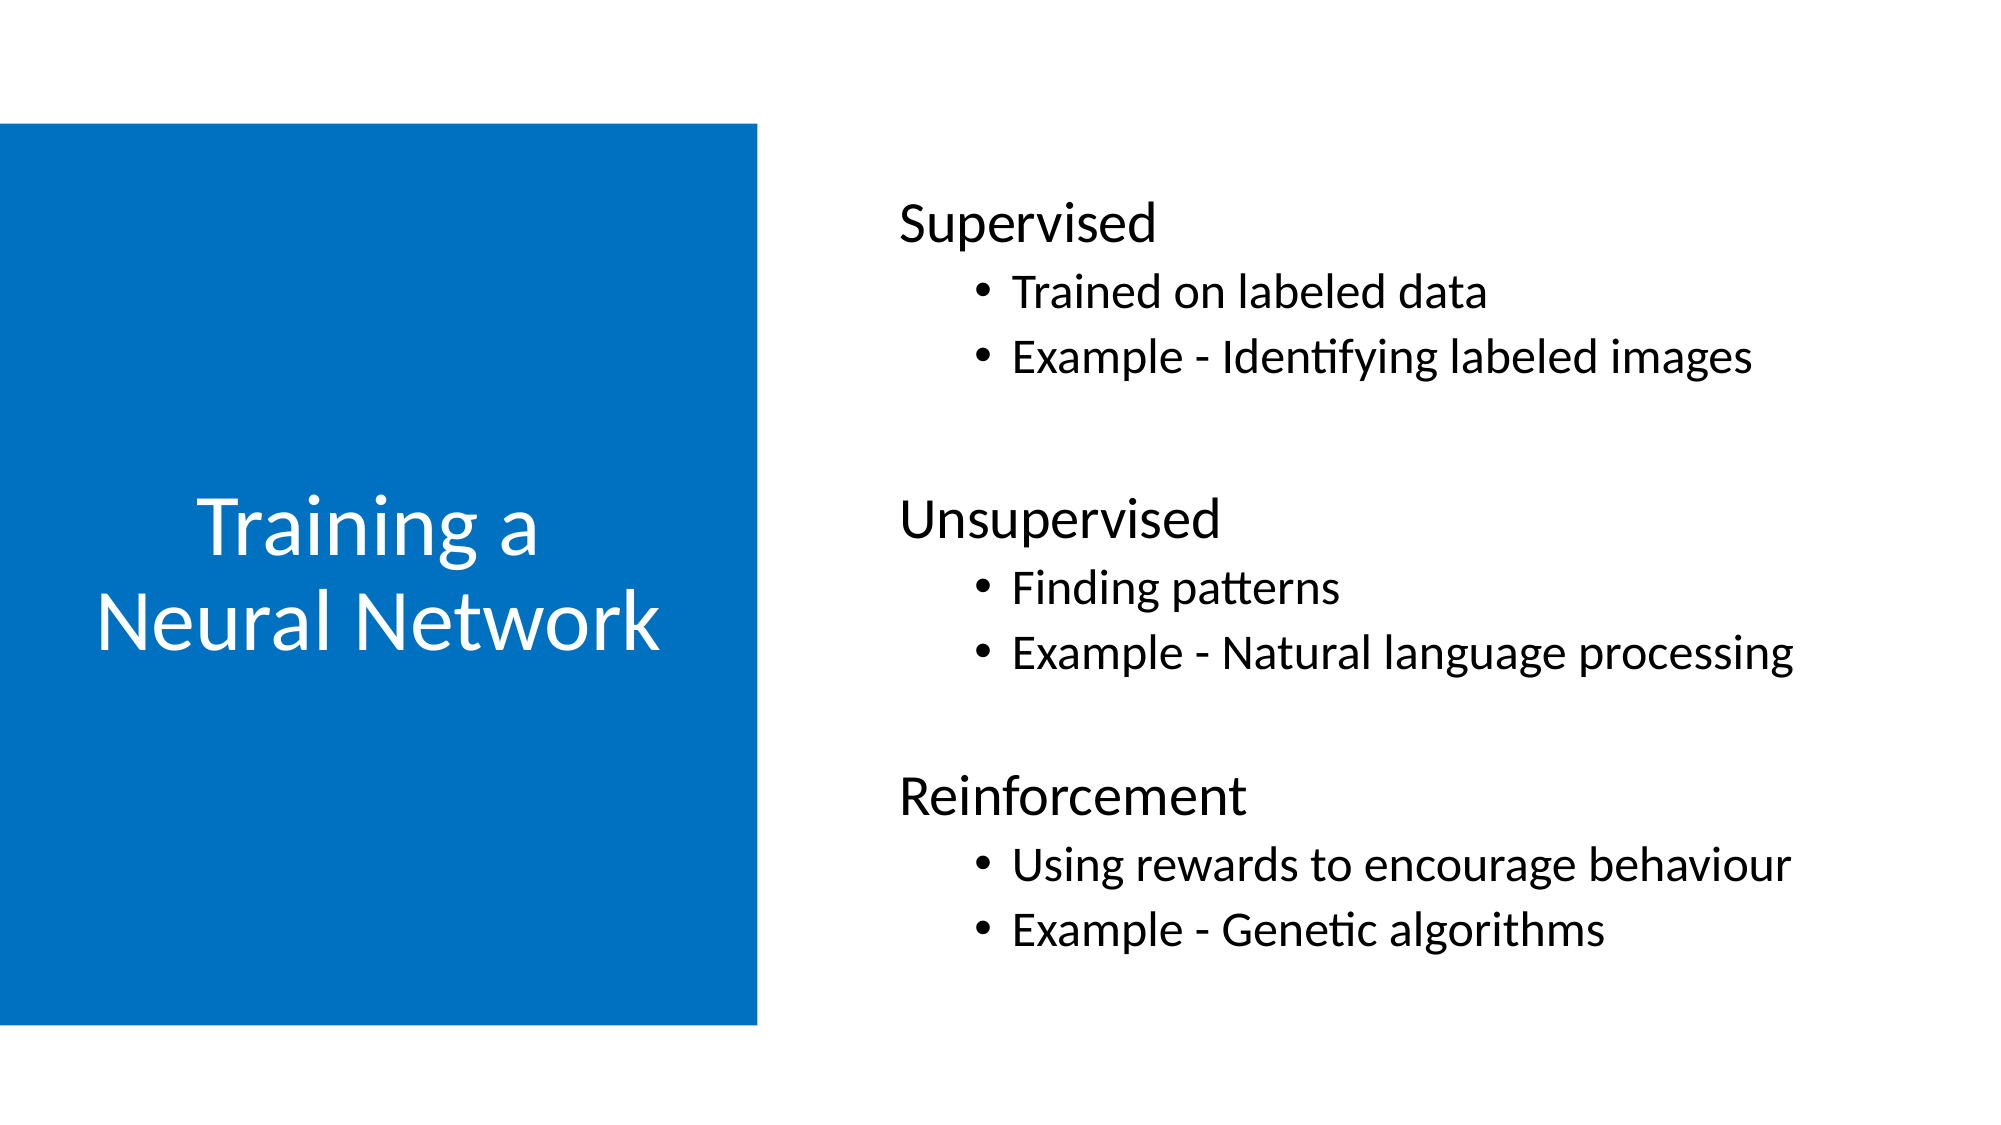

Supervised
Trained on labeled data
Example - Identifying labeled images

Unsupervised
Finding patterns
Example - Natural language processing

Reinforcement
Using rewards to encourage behaviour
Example - Genetic algorithms
# Training a Neural Network